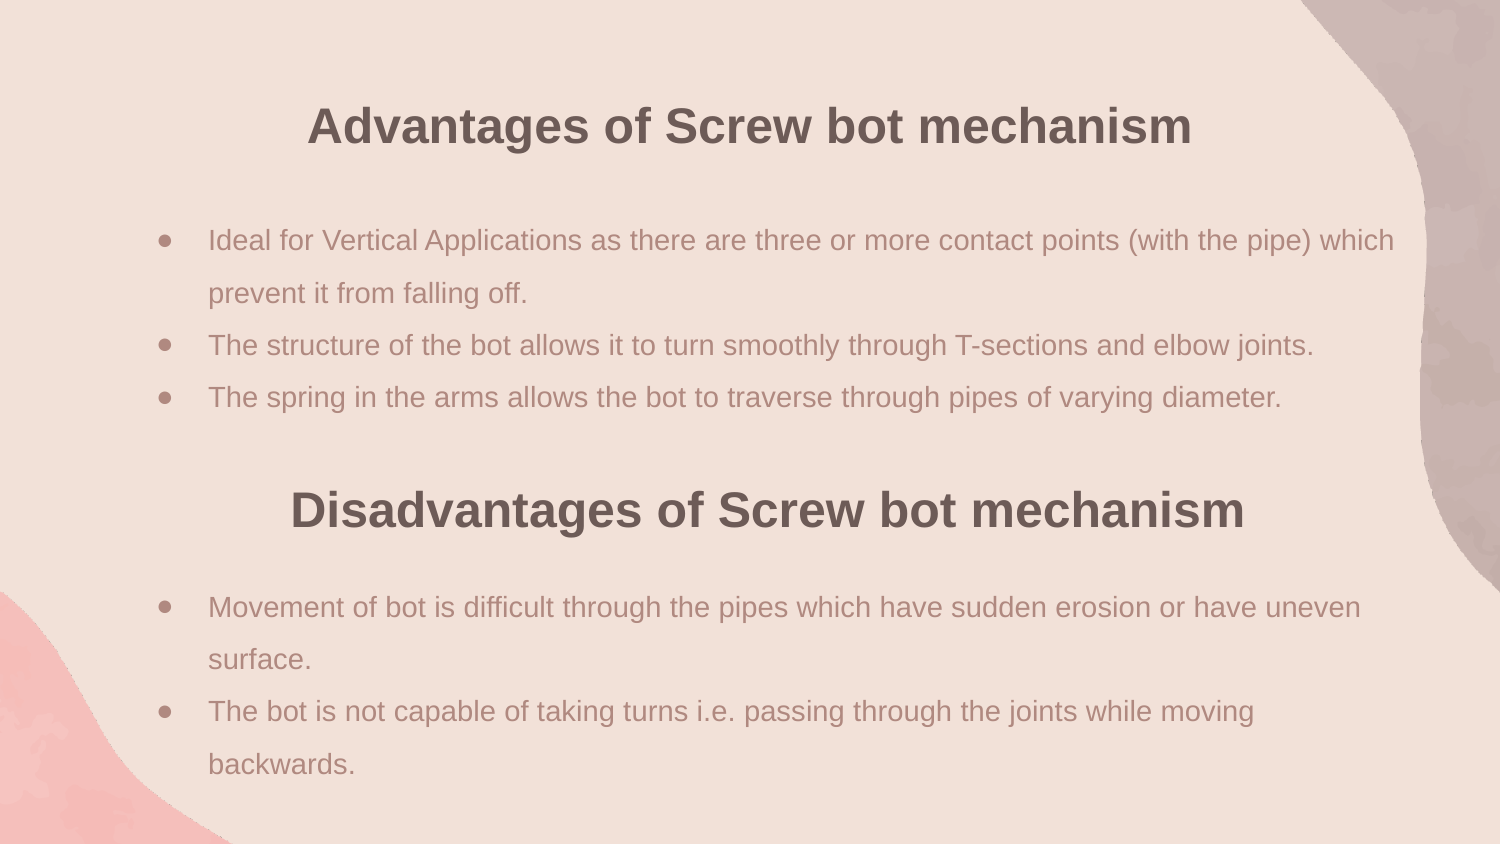

# Advantages of Screw bot mechanism
Ideal for Vertical Applications as there are three or more contact points (with the pipe) which prevent it from falling off.
The structure of the bot allows it to turn smoothly through T-sections and elbow joints.
The spring in the arms allows the bot to traverse through pipes of varying diameter.
Disadvantages of Screw bot mechanism
Movement of bot is difficult through the pipes which have sudden erosion or have uneven surface.
The bot is not capable of taking turns i.e. passing through the joints while moving backwards.